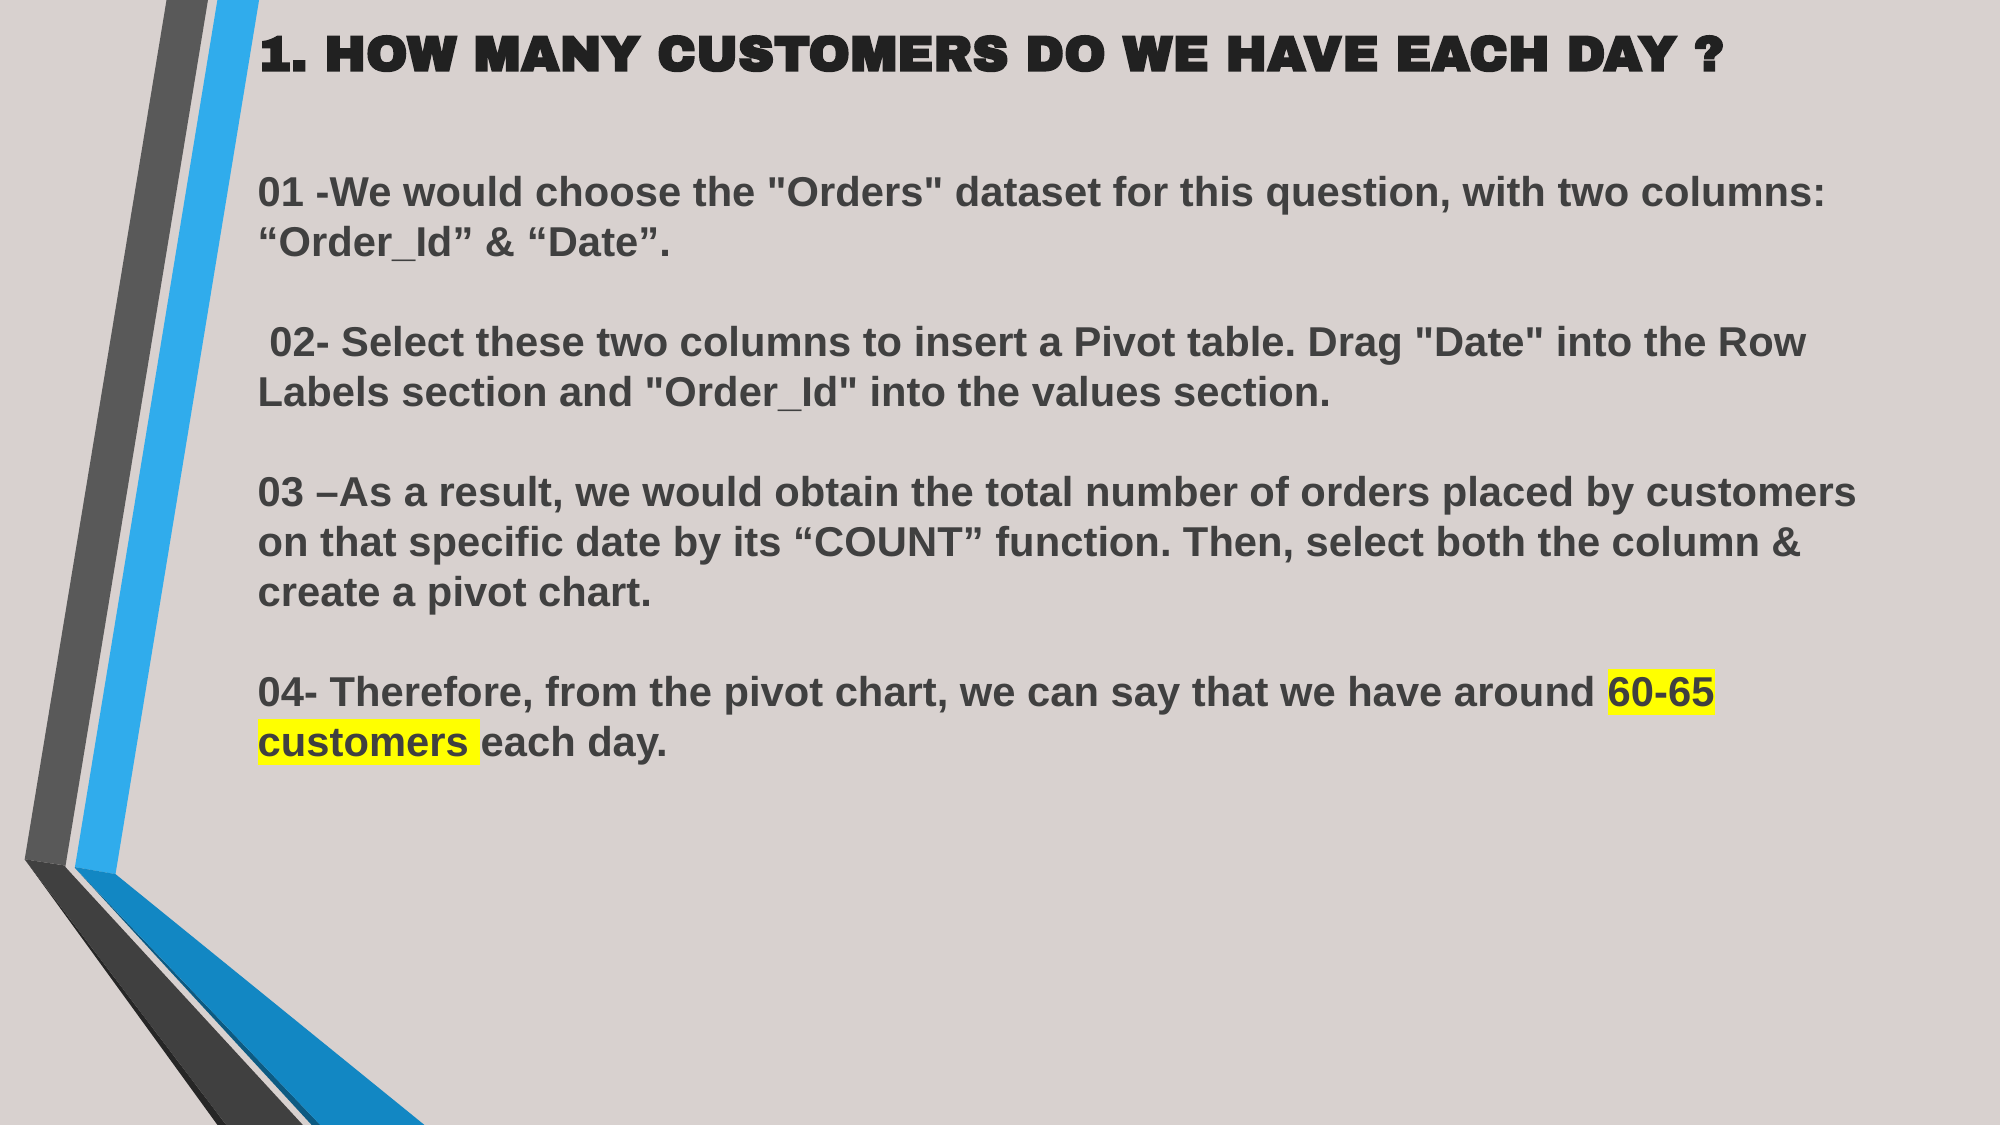

1. HOW MANY CUSTOMERS DO WE HAVE EACH DAY ?
01 -We would choose the "Orders" dataset for this question, with two columns: “Order_Id” & “Date”.

 02- Select these two columns to insert a Pivot table. Drag "Date" into the Row Labels section and "Order_Id" into the values section.

03 –As a result, we would obtain the total number of orders placed by customers on that specific date by its “COUNT” function. Then, select both the column & create a pivot chart.

04- Therefore, from the pivot chart, we can say that we have around 60-65 customers each day.